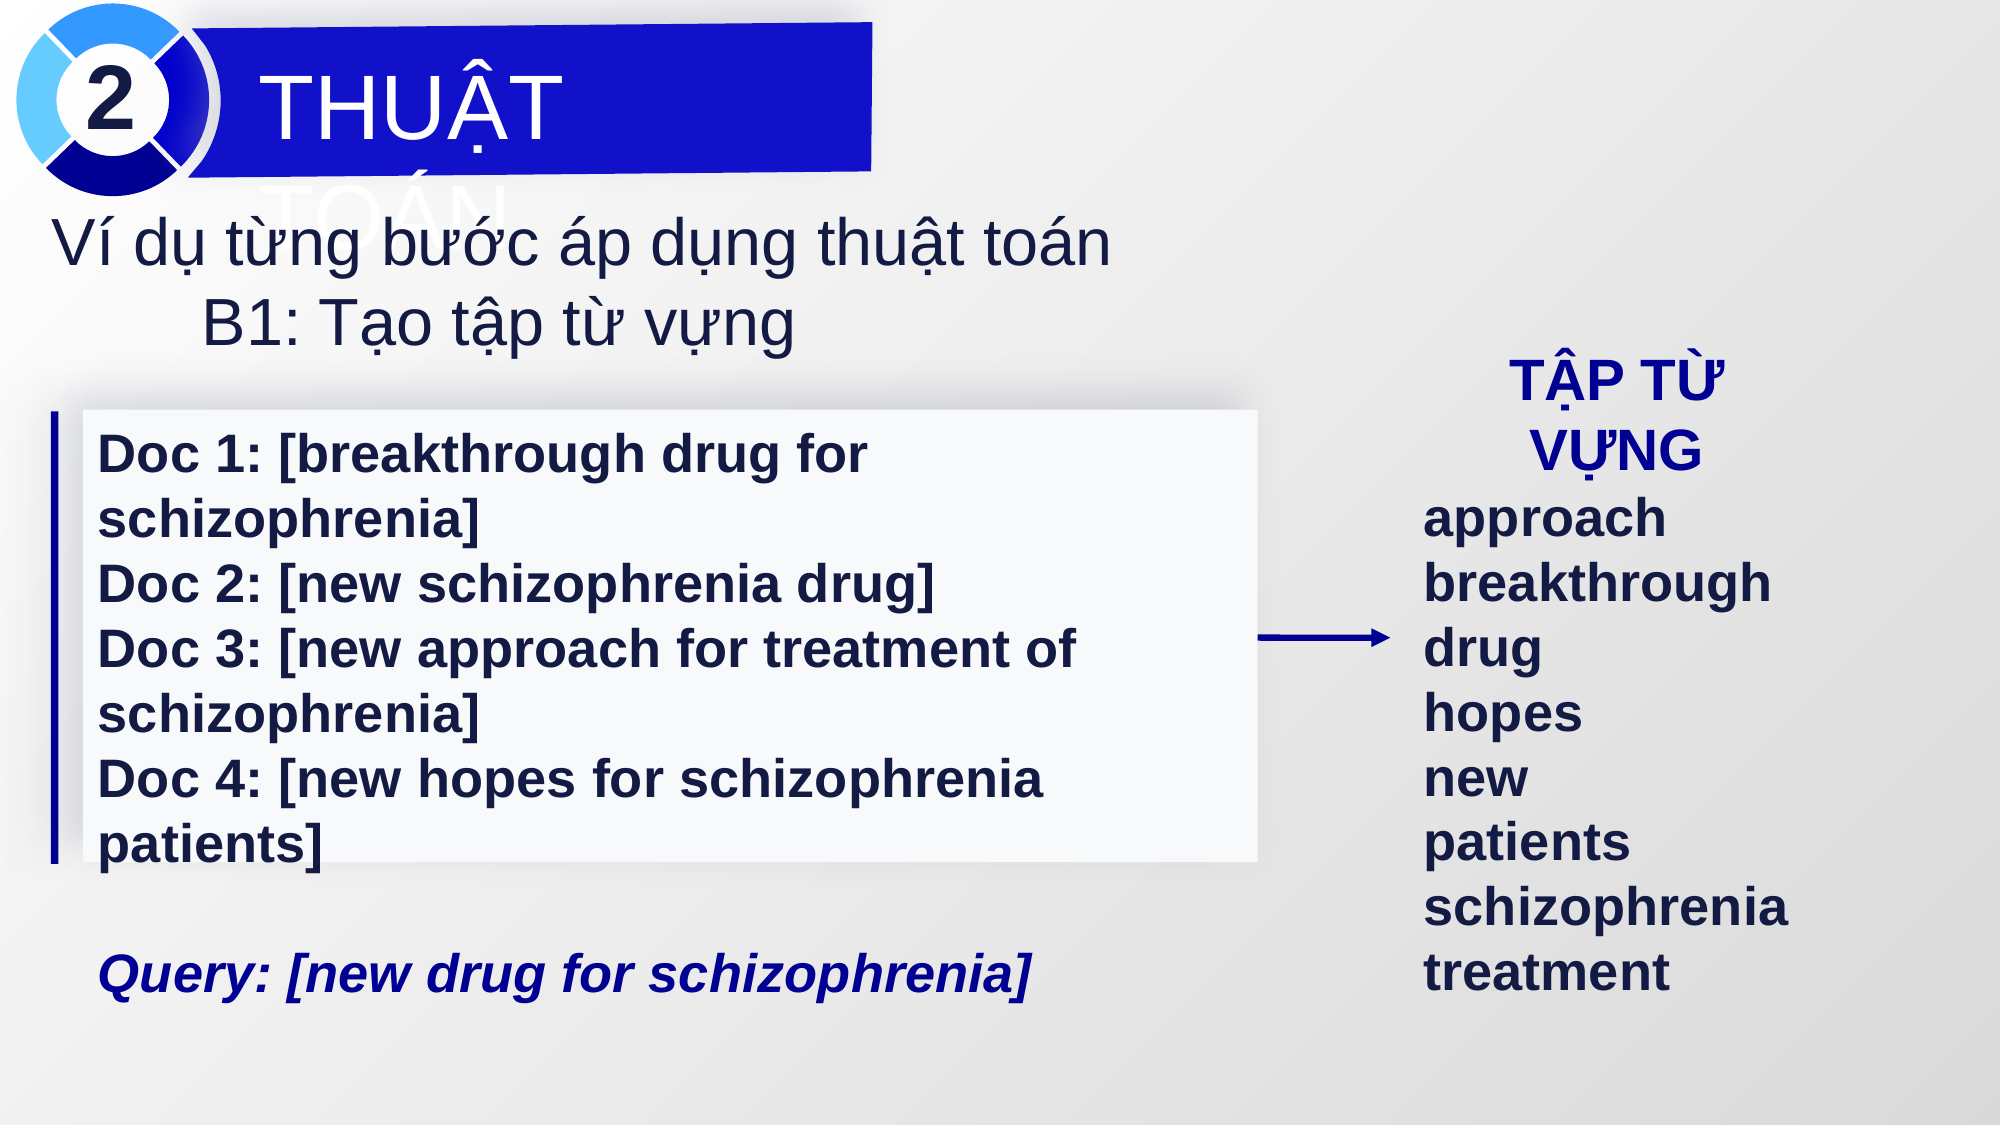

2
THUẬT TOÁN
Ví dụ từng bước áp dụng thuật toán
	B1: Tạo tập từ vựng
TẬP TỪ VỰNG
approach
breakthrough
drug
hopes
new
patients
schizophrenia
treatment

Doc 1: [breakthrough drug for schizophrenia]
Doc 2: [new schizophrenia drug]
Doc 3: [new approach for treatment of schizophrenia]
Doc 4: [new hopes for schizophrenia patients]

Query: [new drug for schizophrenia]